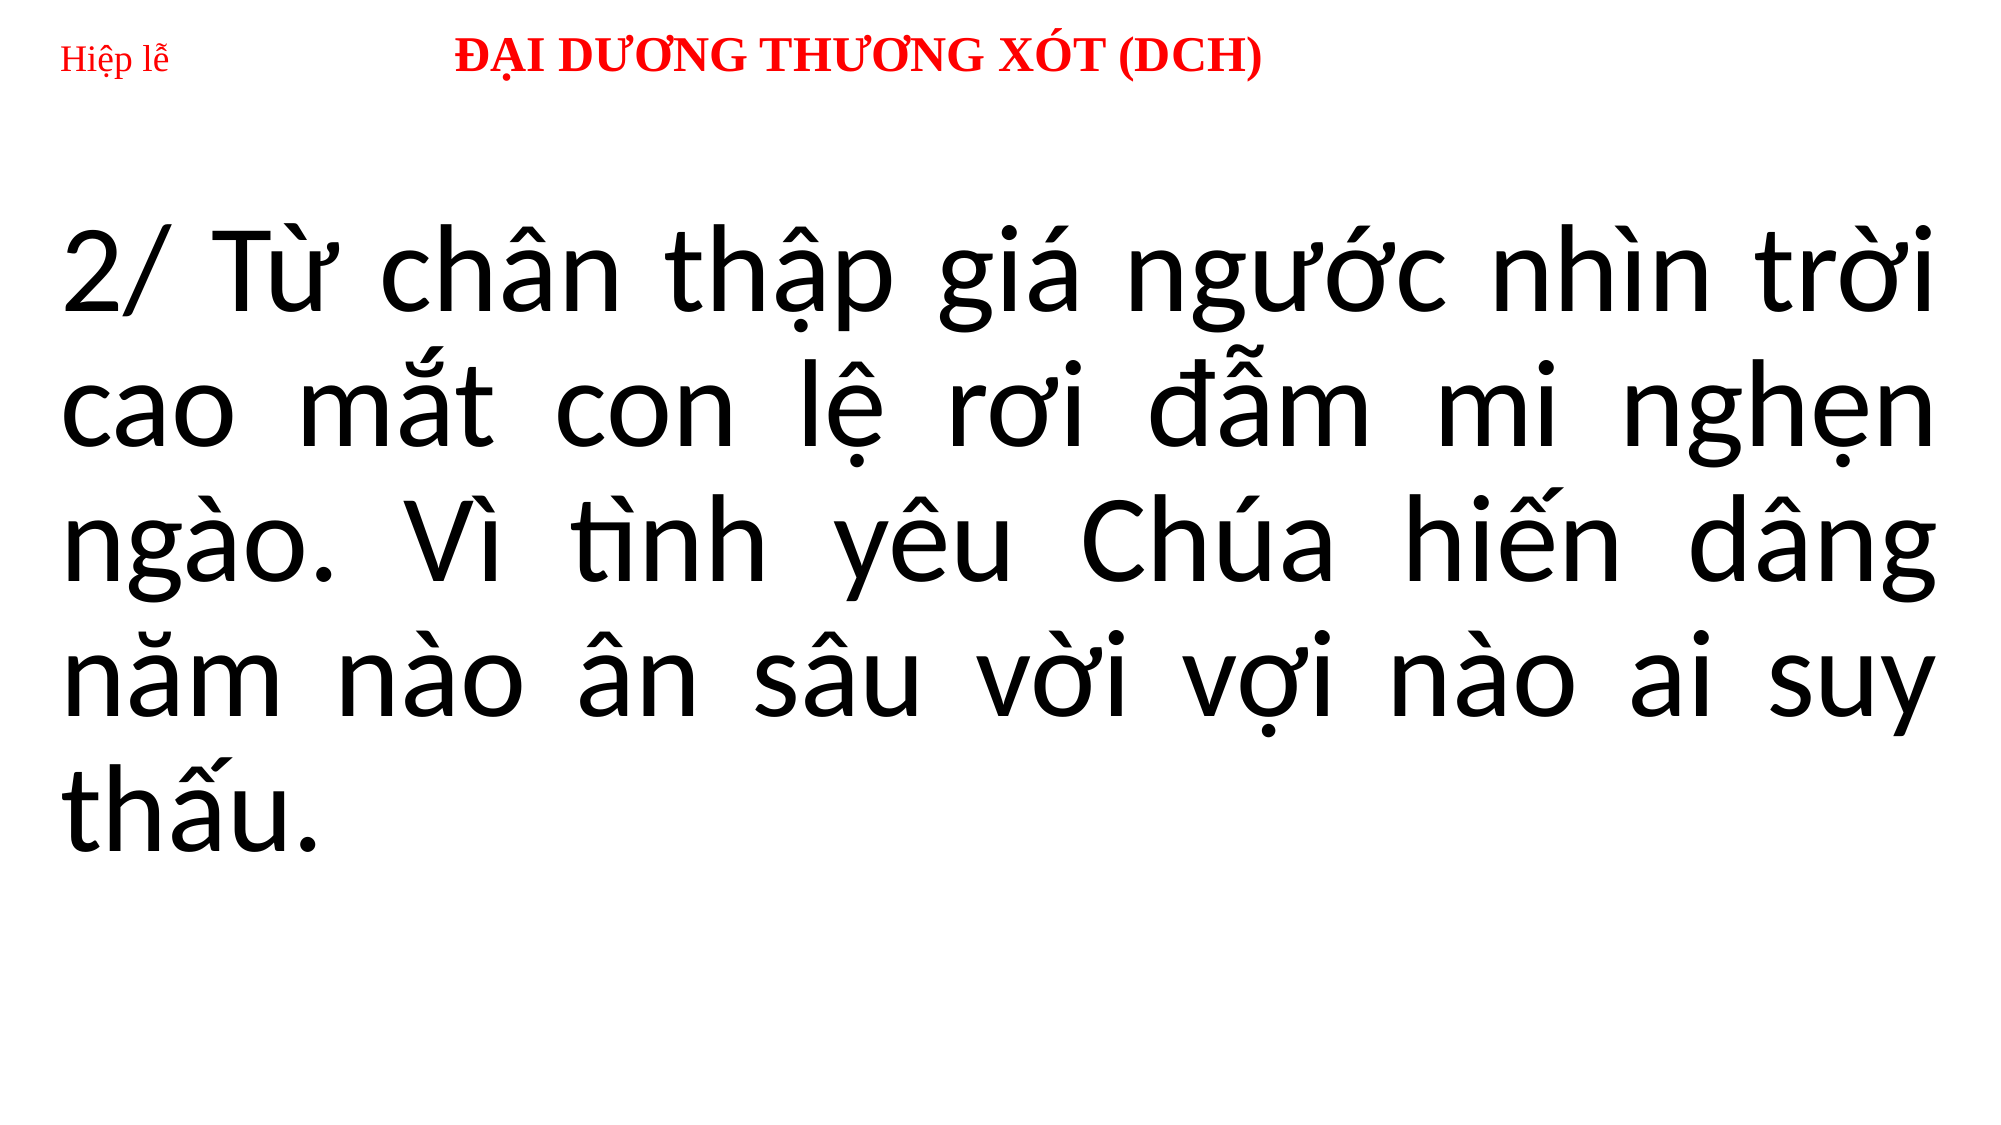

# Hiệp lễ                              ĐẠI DƯƠNG THƯƠNG XÓT (DCH)
2/ Từ chân thập giá ngước nhìn trời cao mắt con lệ rơi đẫm mi nghẹn ngào. Vì tình yêu Chúa hiến dâng năm nào ân sâu vời vợi nào ai suy thấu.